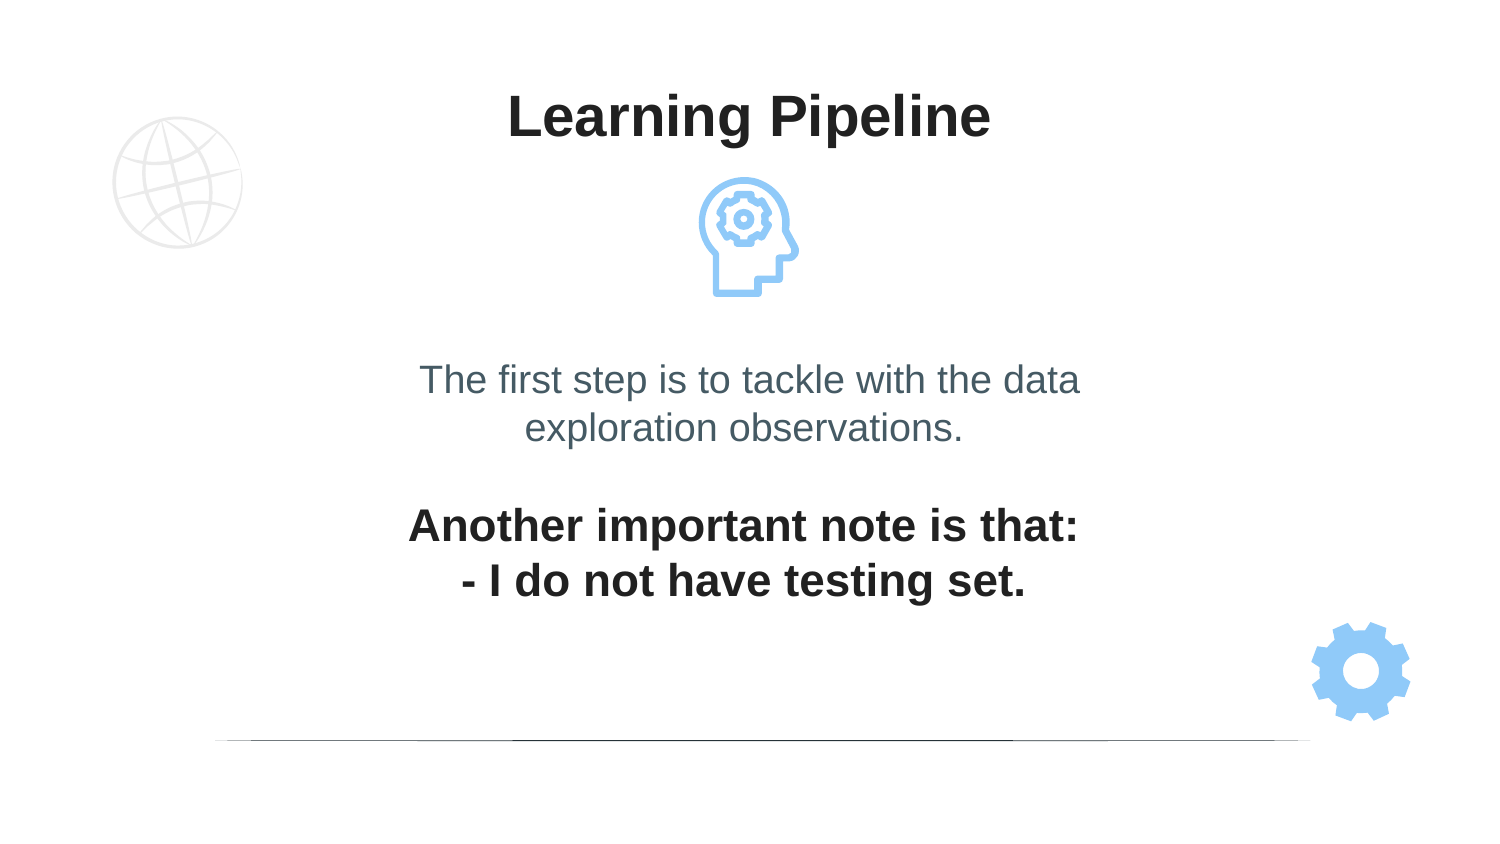

Learning Pipeline

The first step is to tackle with the data exploration observations.
# Another important note is that: - I do not have testing set.